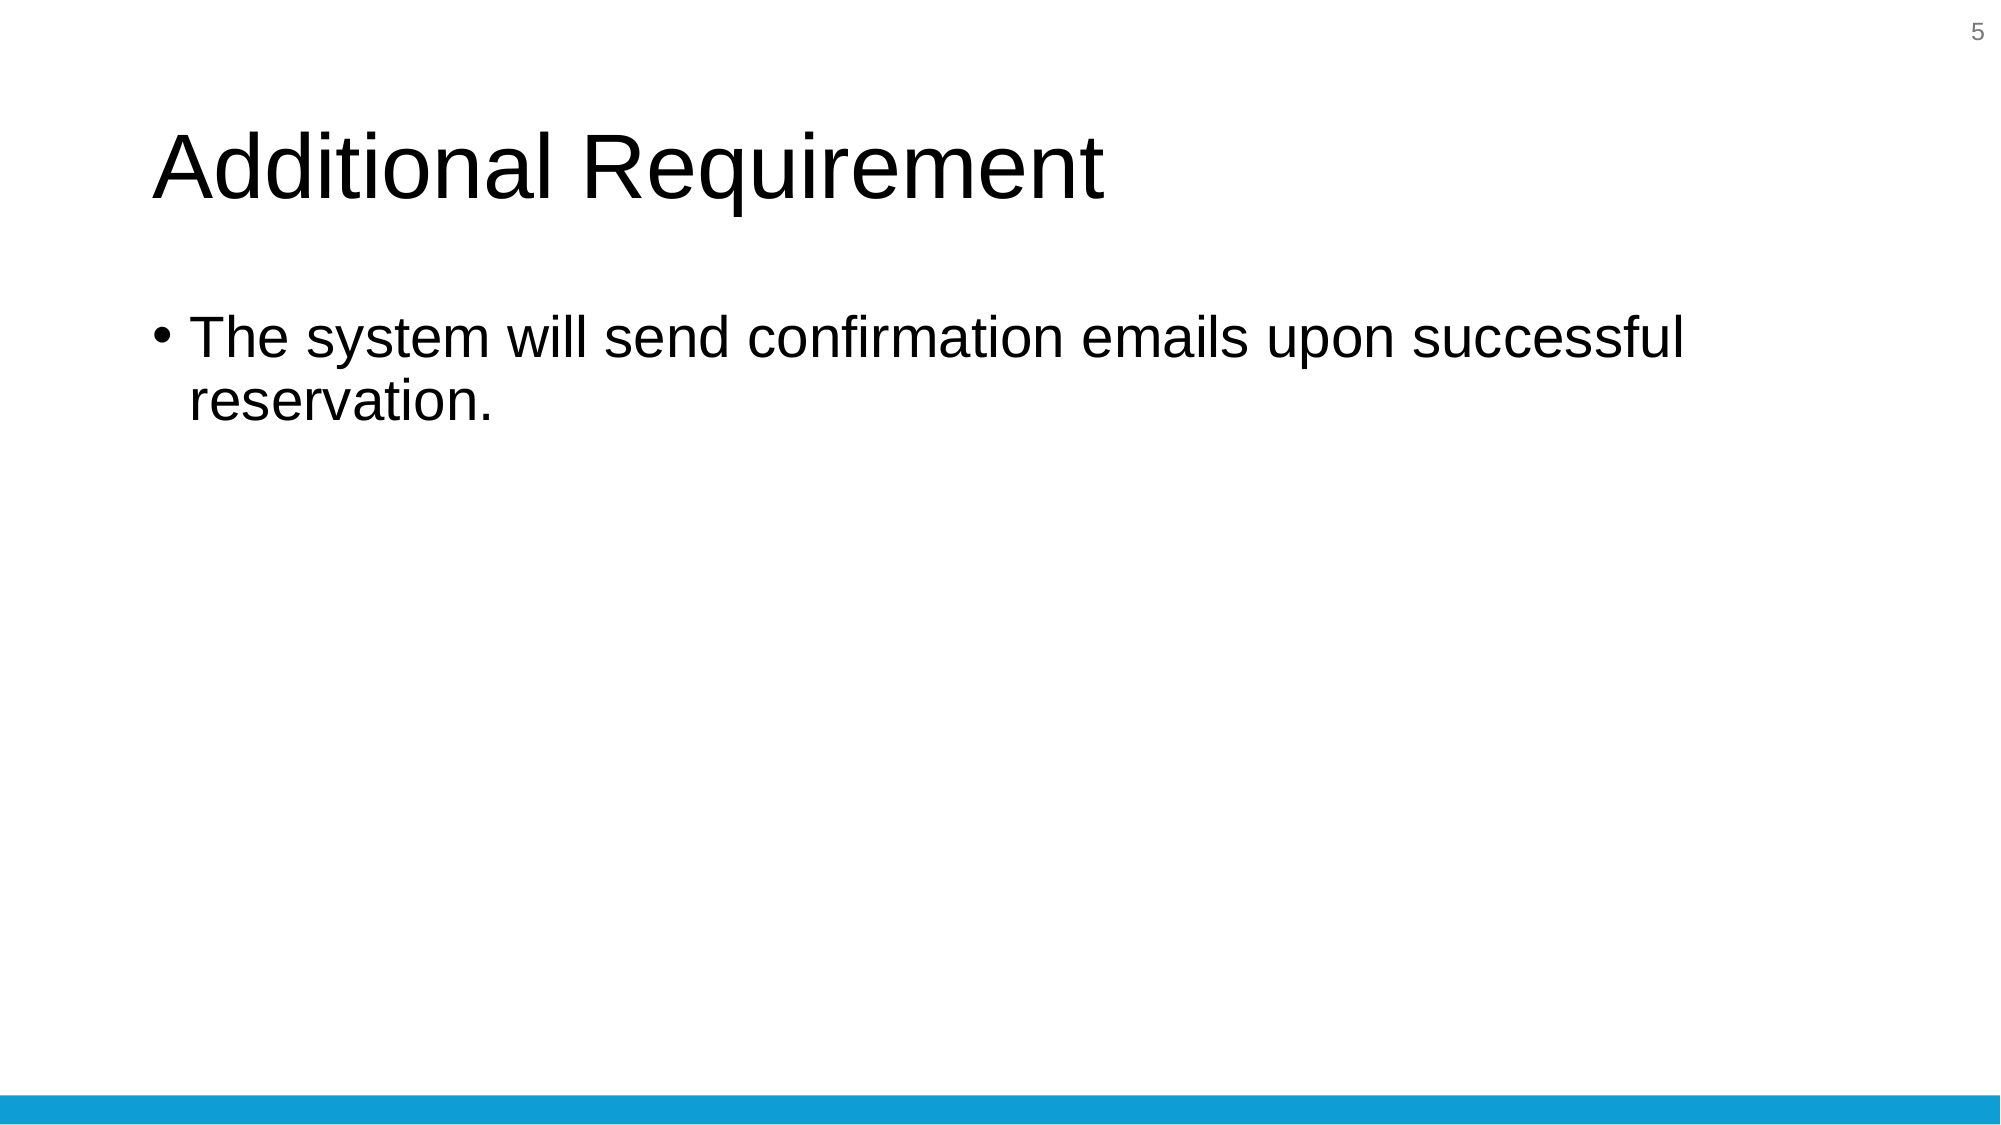

5
# Additional Requirement
The system will send confirmation emails upon successful reservation.